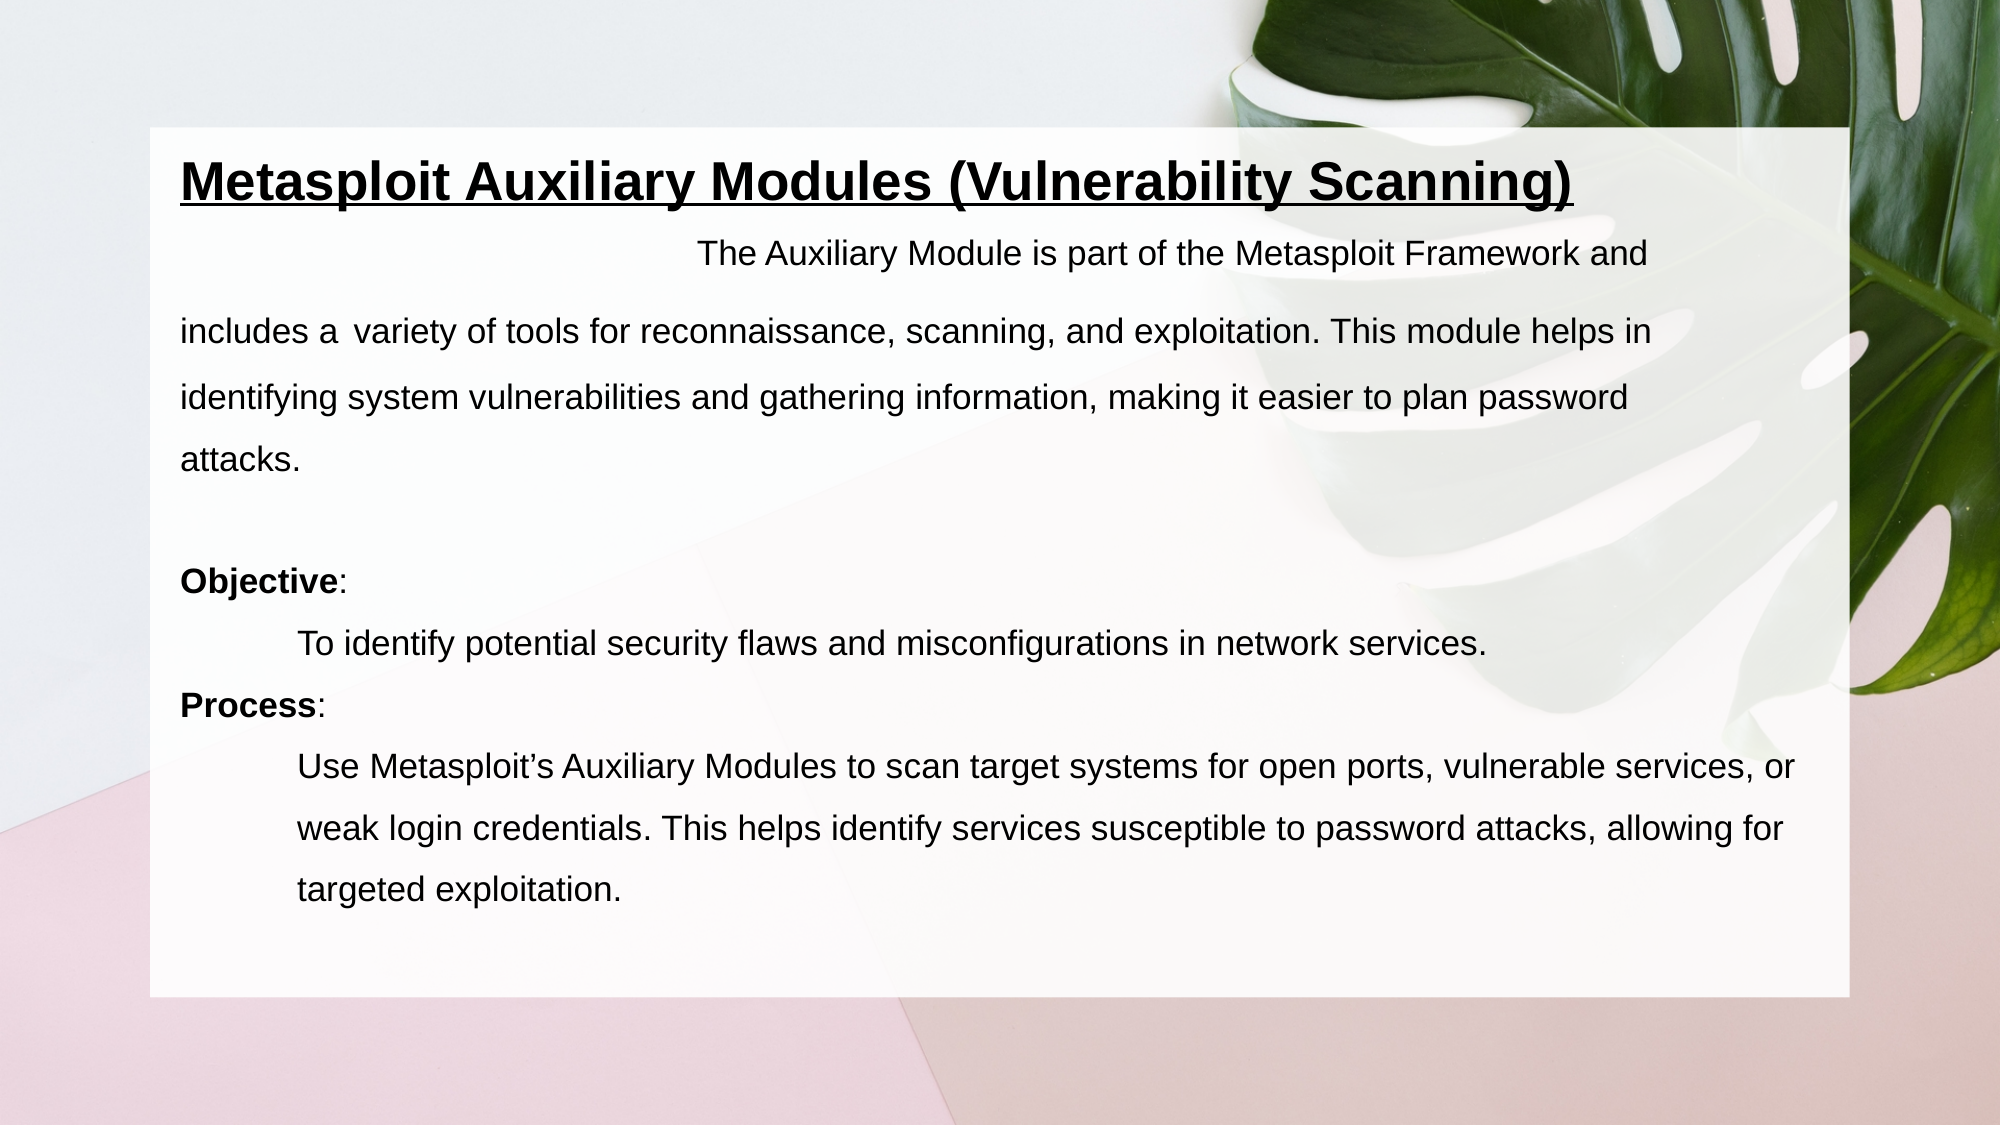

Metasploit Auxiliary Modules (Vulnerability Scanning)
                                                     The Auxiliary Module is part of the Metasploit Framework and
includes a variety of tools for reconnaissance, scanning, and exploitation. This module helps in
identifying system vulnerabilities and gathering information, making it easier to plan password
attacks.

Objective:
            To identify potential security flaws and misconfigurations in network services.
Process:
            Use Metasploit’s Auxiliary Modules to scan target systems for open ports, vulnerable services, or
            weak login credentials. This helps identify services susceptible to password attacks, allowing for
            targeted exploitation.